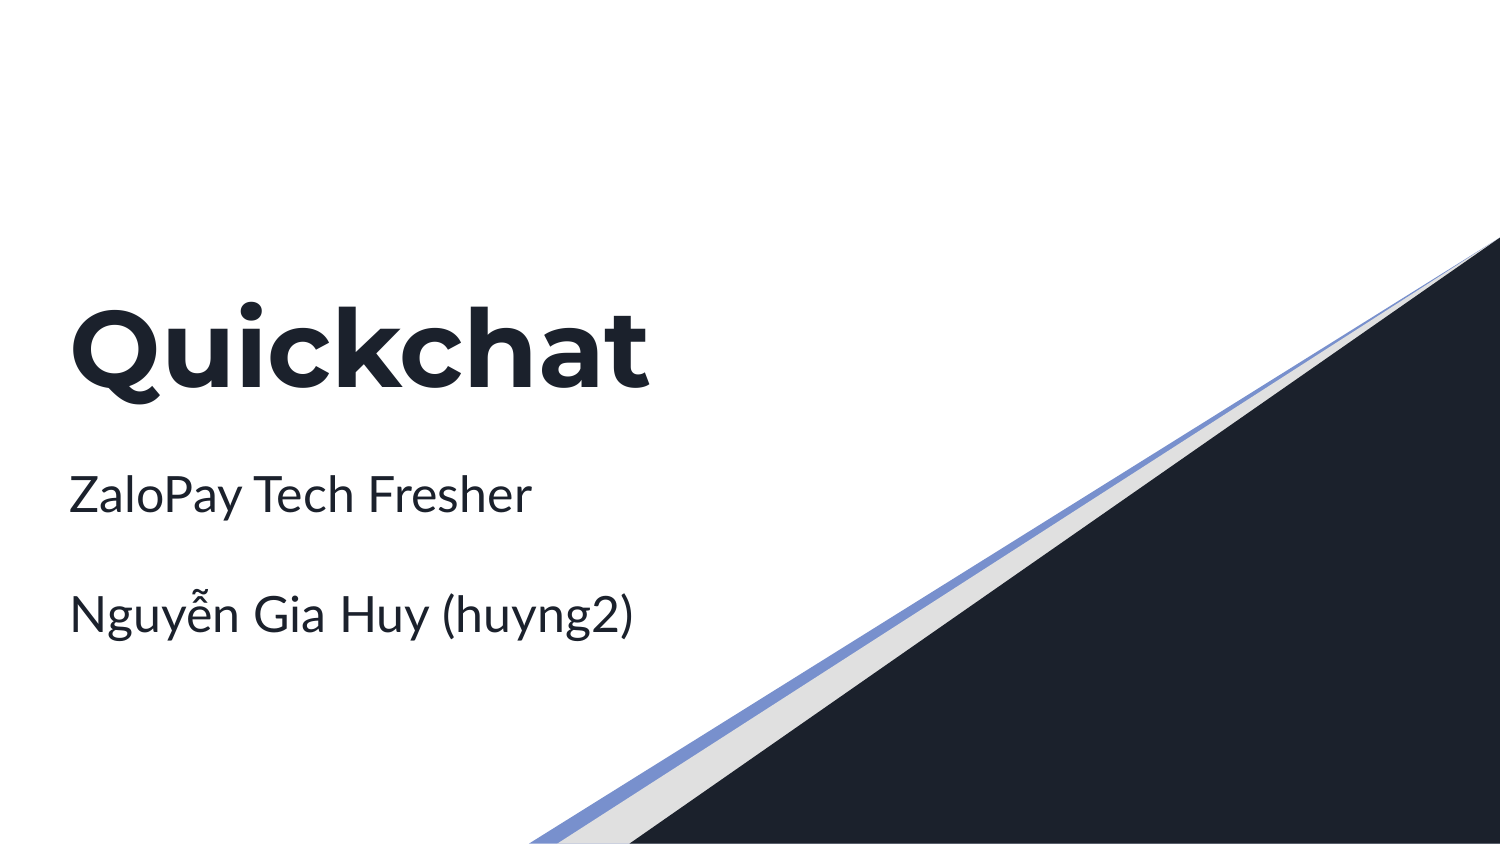

# Quickchat
ZaloPay Tech Fresher

Nguyễn Gia Huy (huyng2)